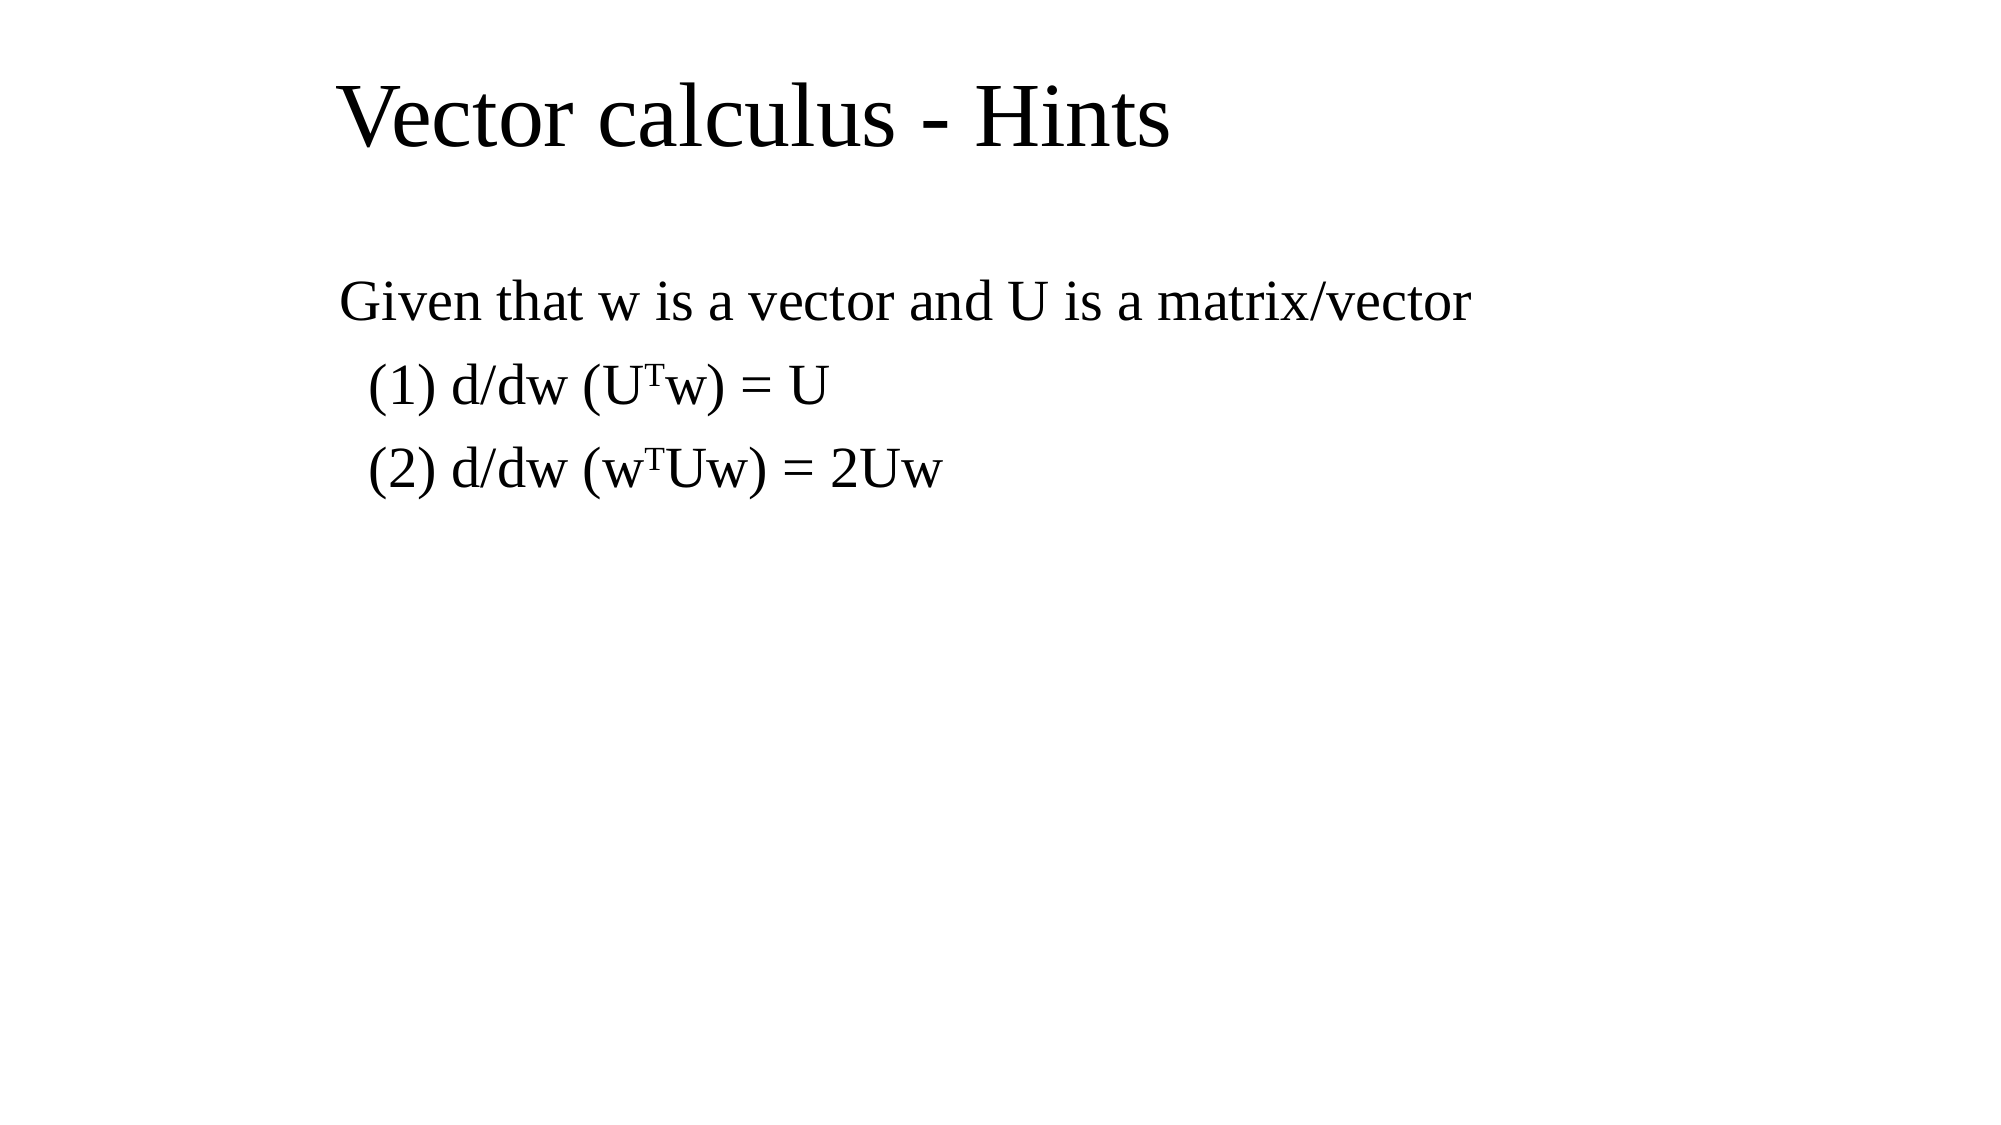

# Vector calculus - Hints
Given that w is a vector and U is a matrix/vector
  (1) d/dw (UTw) = U
  (2) d/dw (wTUw) = 2Uw